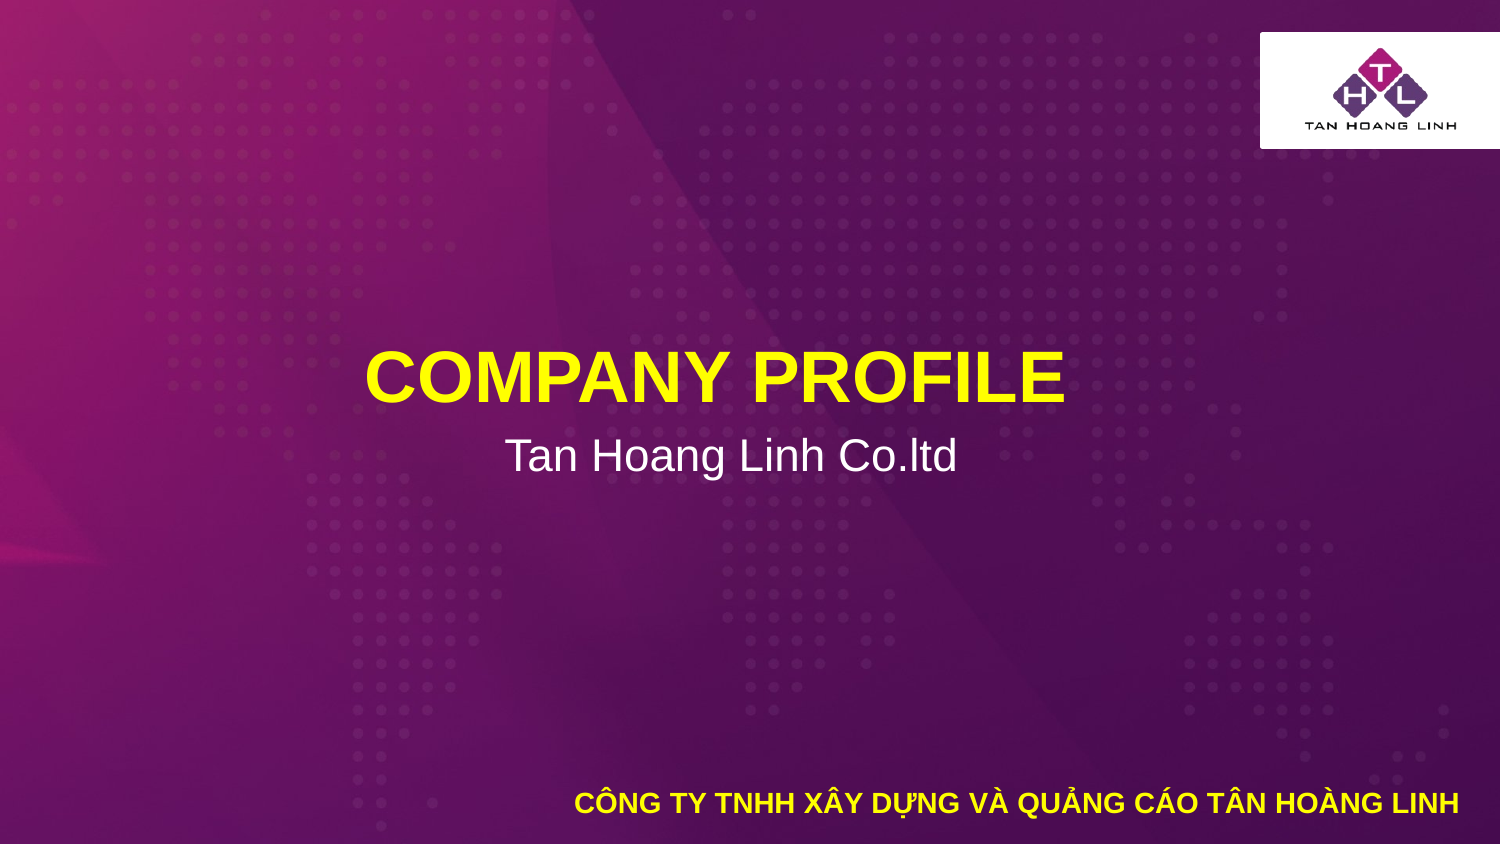

COMPANY PROFILE
Tan Hoang Linh Co.ltd
CÔNG TY TNHH XÂY DỰNG VÀ QUẢNG CÁO TÂN HOÀNG LINH